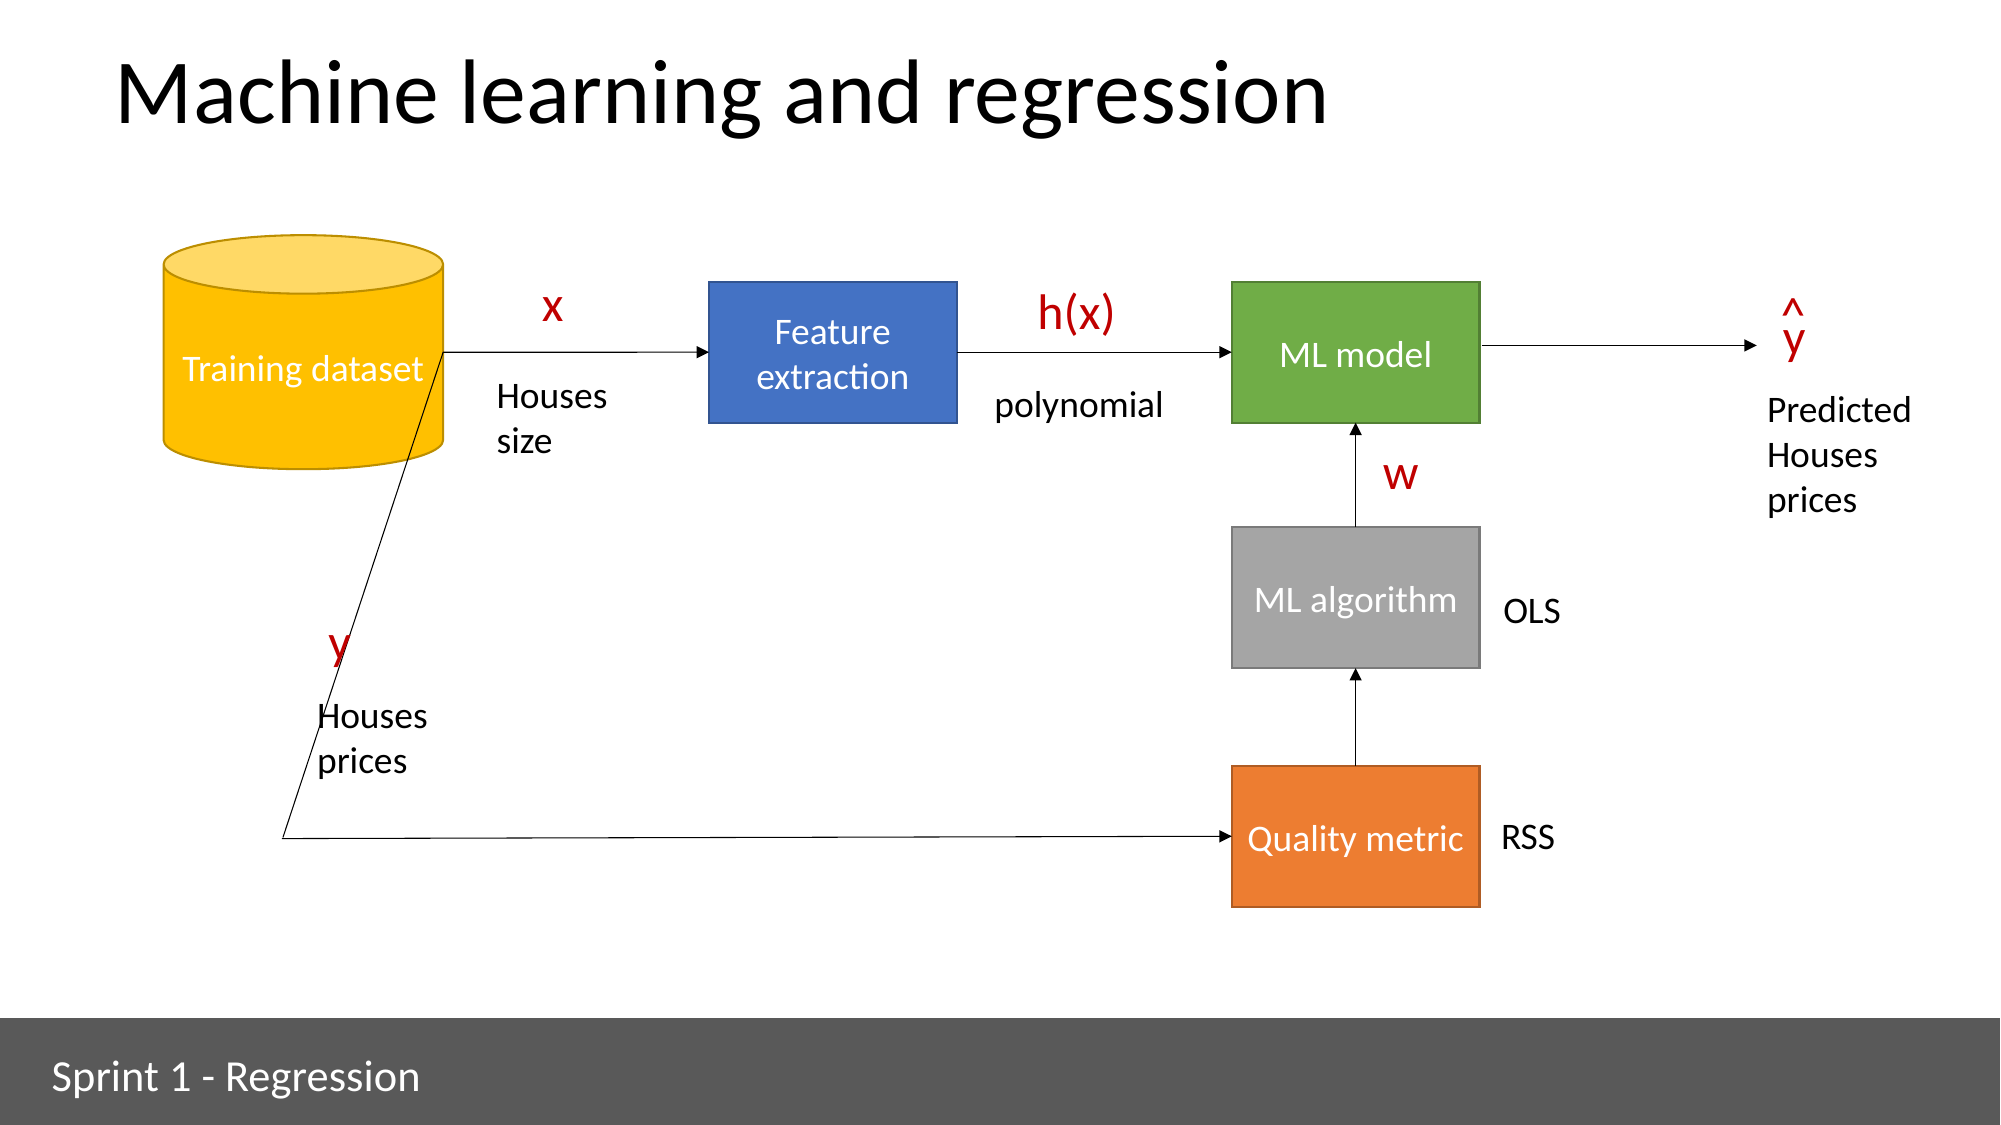

# Machine learning and regression
Training dataset
x
h(x)
^
Feature extraction
ML model
y
Houses
size
polynomial
Predicted
Houses prices
w
ML algorithm
OLS
y
Houses prices
Quality metric
RSS

Sprint 1 - Regression